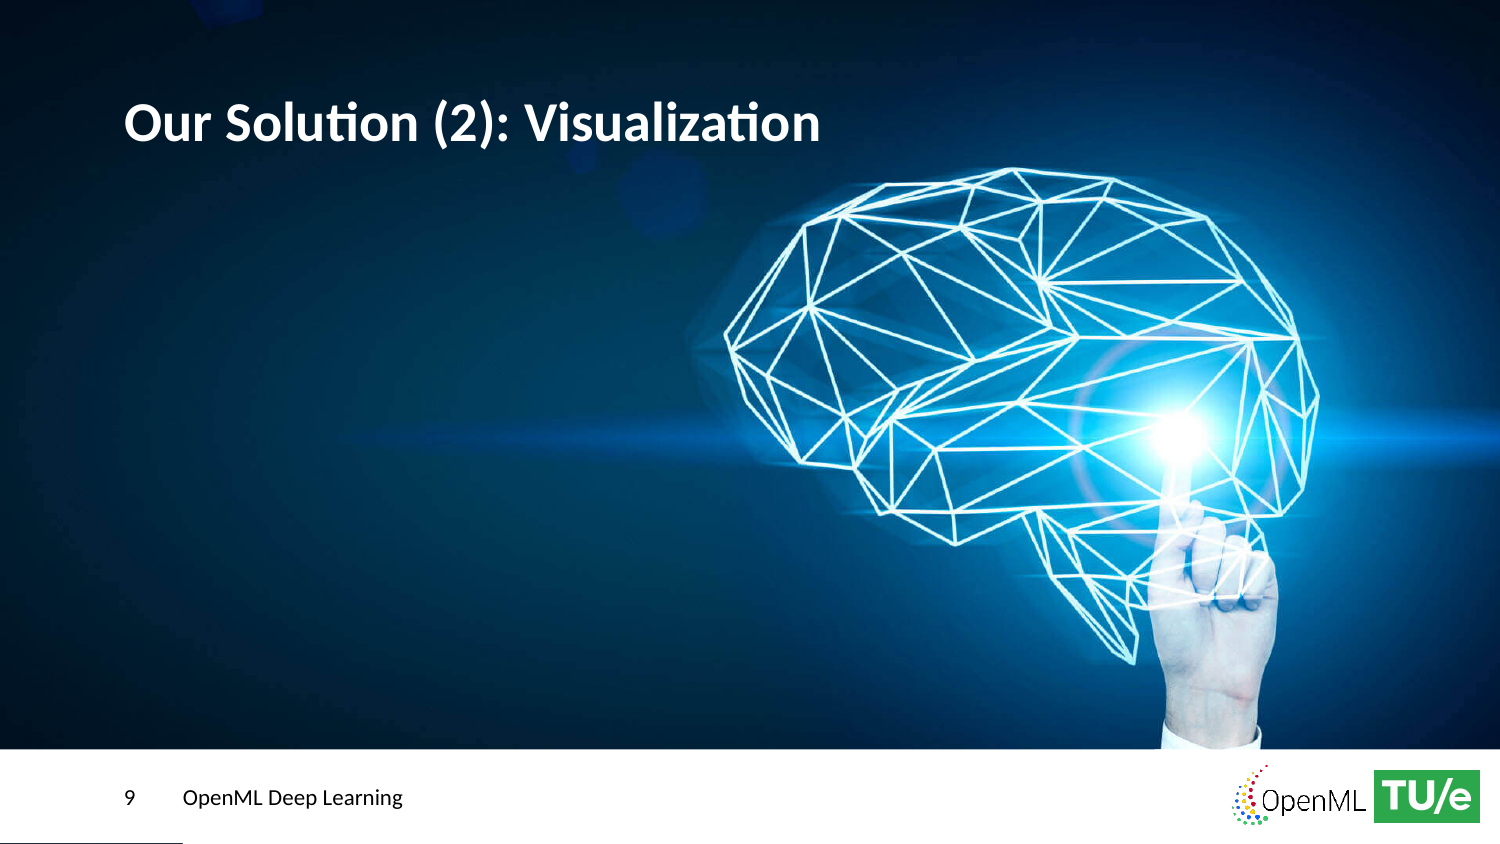

# Our Solution (2): Visualization
9
OpenML Deep Learning